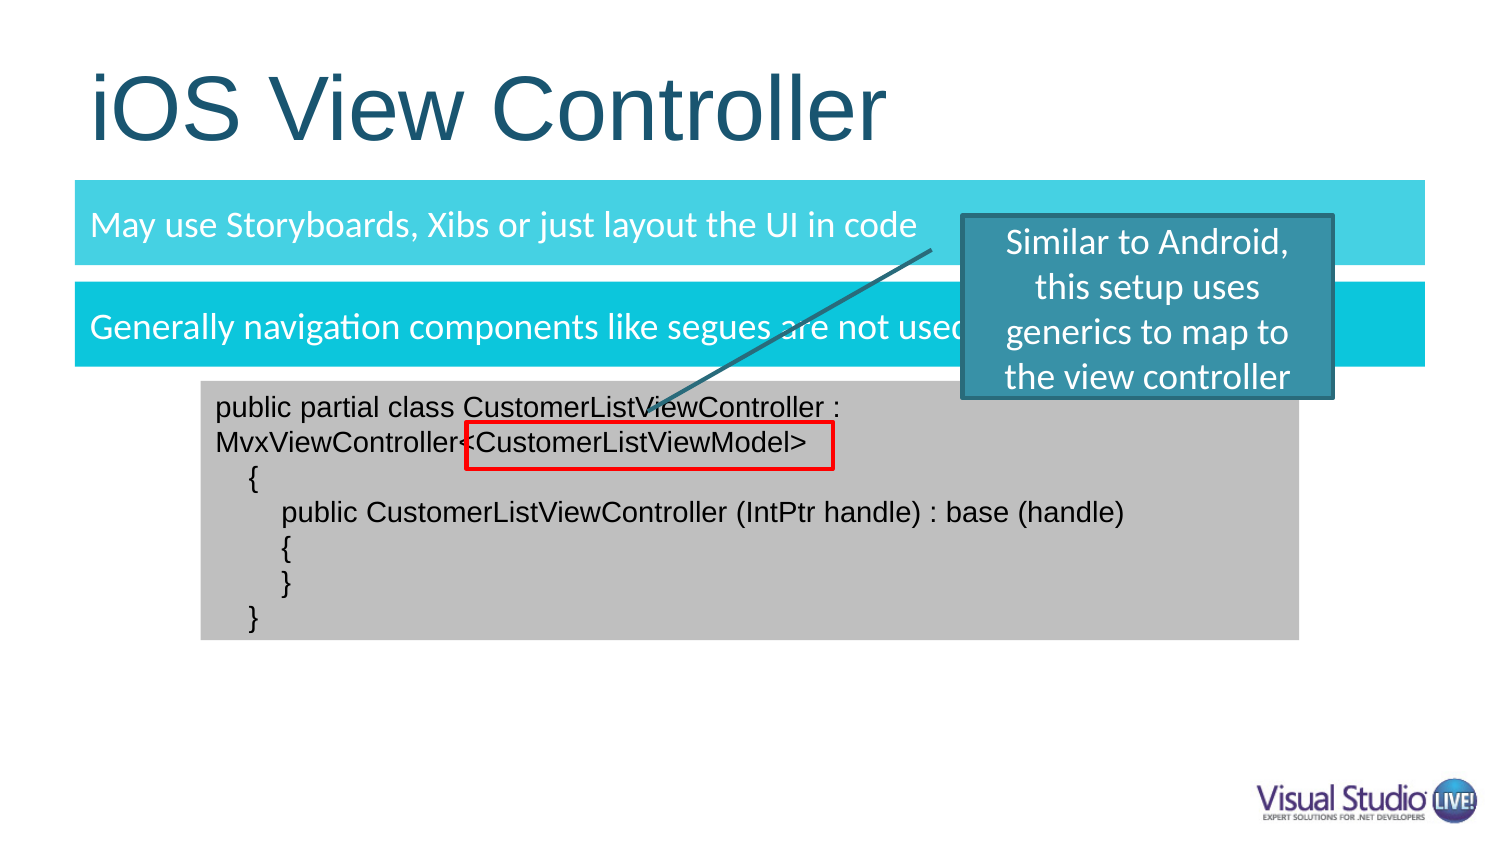

# iOS View Controller
May use Storyboards, Xibs or just layout the UI in code
Similar to Android, this setup uses generics to map to the view controller
Generally navigation components like segues are not used
public partial class CustomerListViewController : MvxViewController<CustomerListViewModel>
    {
        public CustomerListViewController (IntPtr handle) : base (handle)
        {
        }
    }